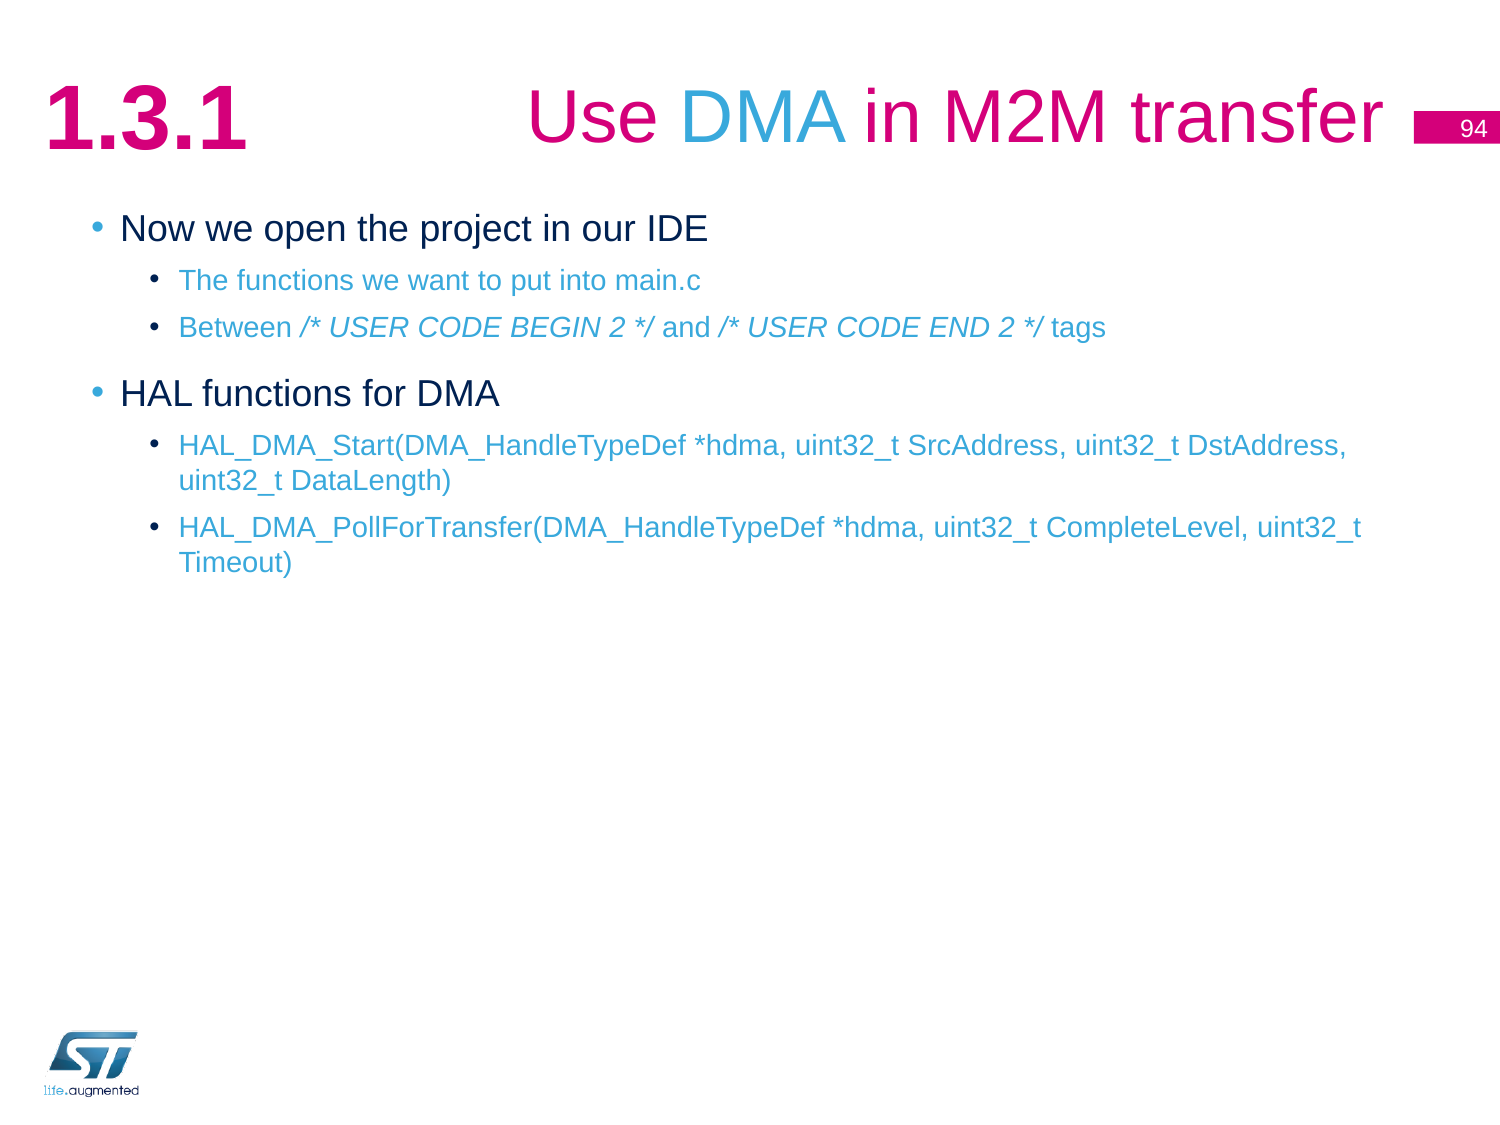

# Use DMA in M2M transfer
1.3.1
94
Now we open the project in our IDE
The functions we want to put into main.c
Between /* USER CODE BEGIN 2 */ and /* USER CODE END 2 */ tags
HAL functions for DMA
HAL_DMA_Start(DMA_HandleTypeDef *hdma, uint32_t SrcAddress, uint32_t DstAddress, uint32_t DataLength)
HAL_DMA_PollForTransfer(DMA_HandleTypeDef *hdma, uint32_t CompleteLevel, uint32_t Timeout)